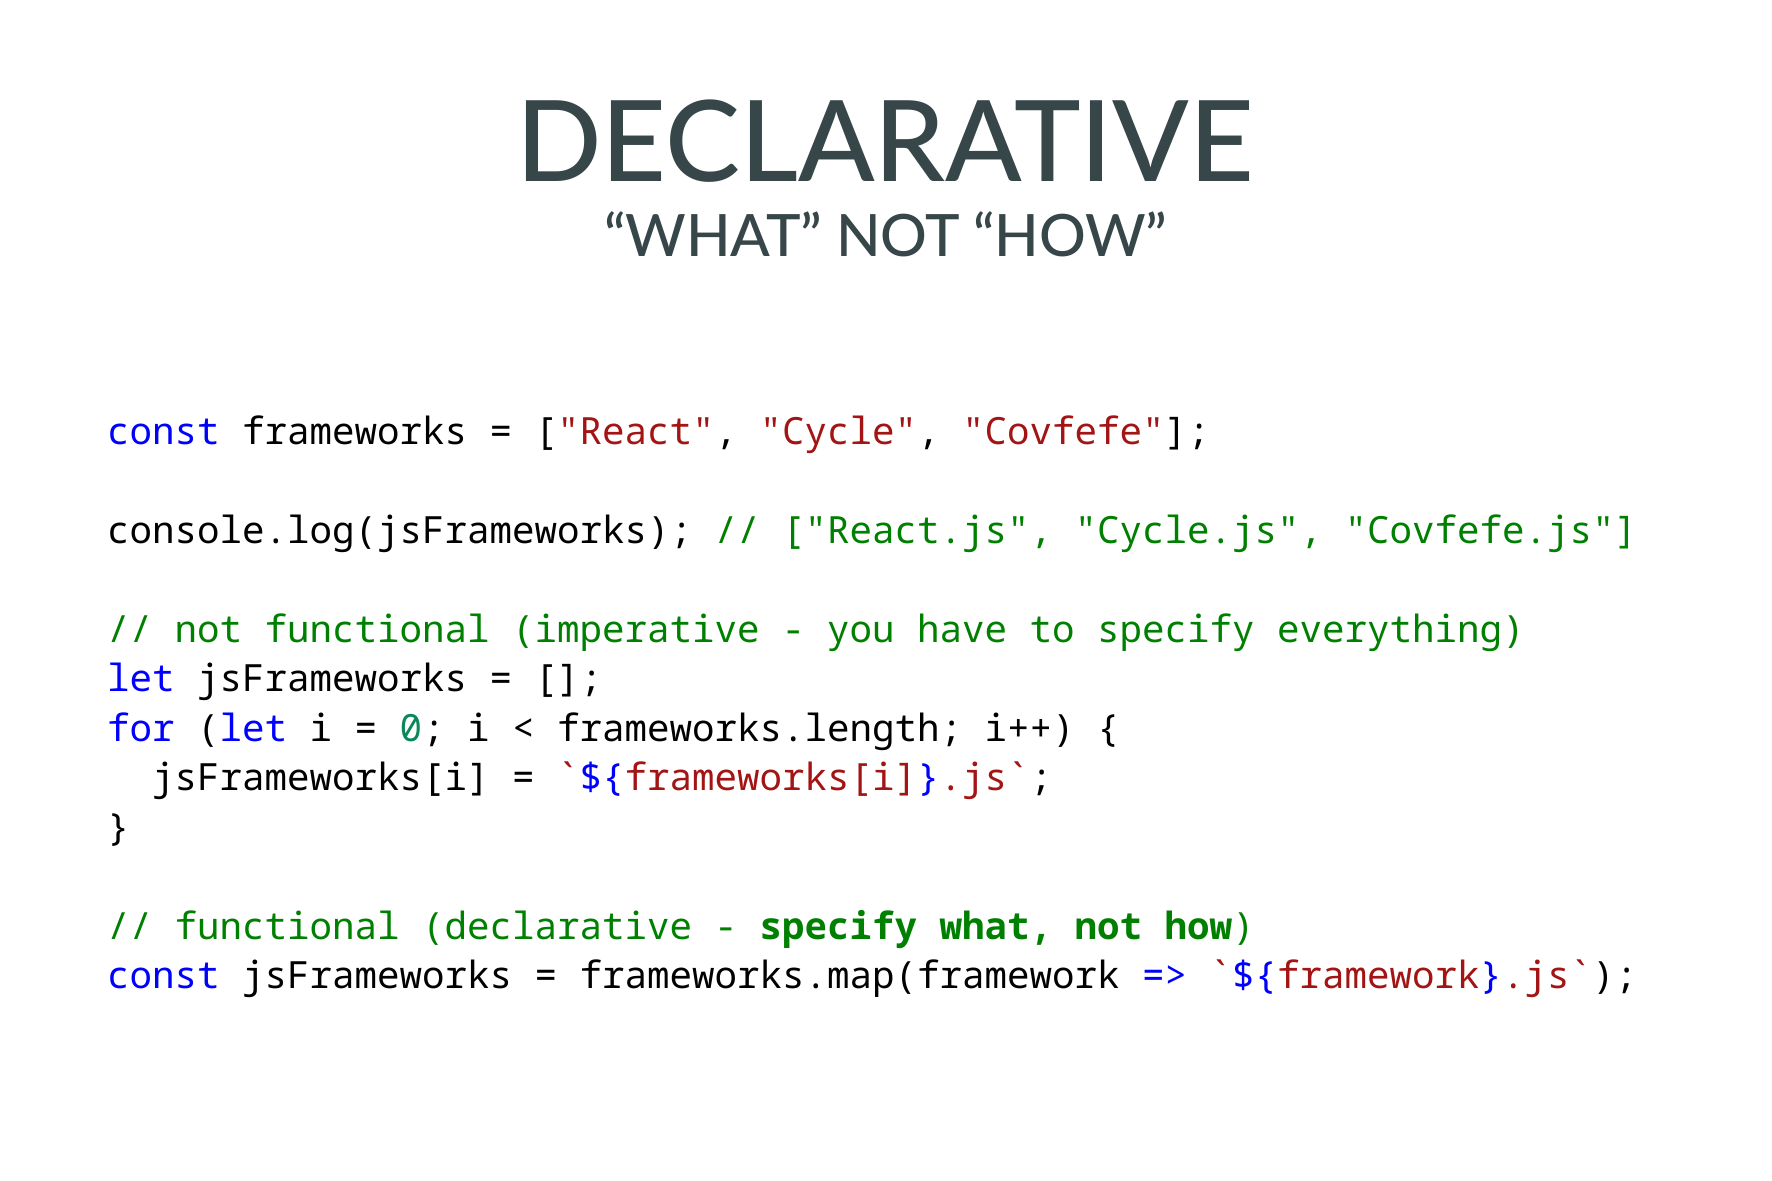

# declarative “What” not “how”
const frameworks = ["React", "Cycle", "Covfefe"];

console.log(jsFrameworks); // ["React.js", "Cycle.js", "Covfefe.js"]

// not functional (imperative - you have to specify everything)
let jsFrameworks = [];
for (let i = 0; i < frameworks.length; i++) {
  jsFrameworks[i] = `${frameworks[i]}.js`;
}
// functional (declarative - specify what, not how)
const jsFrameworks = frameworks.map(framework => `${framework}.js`);